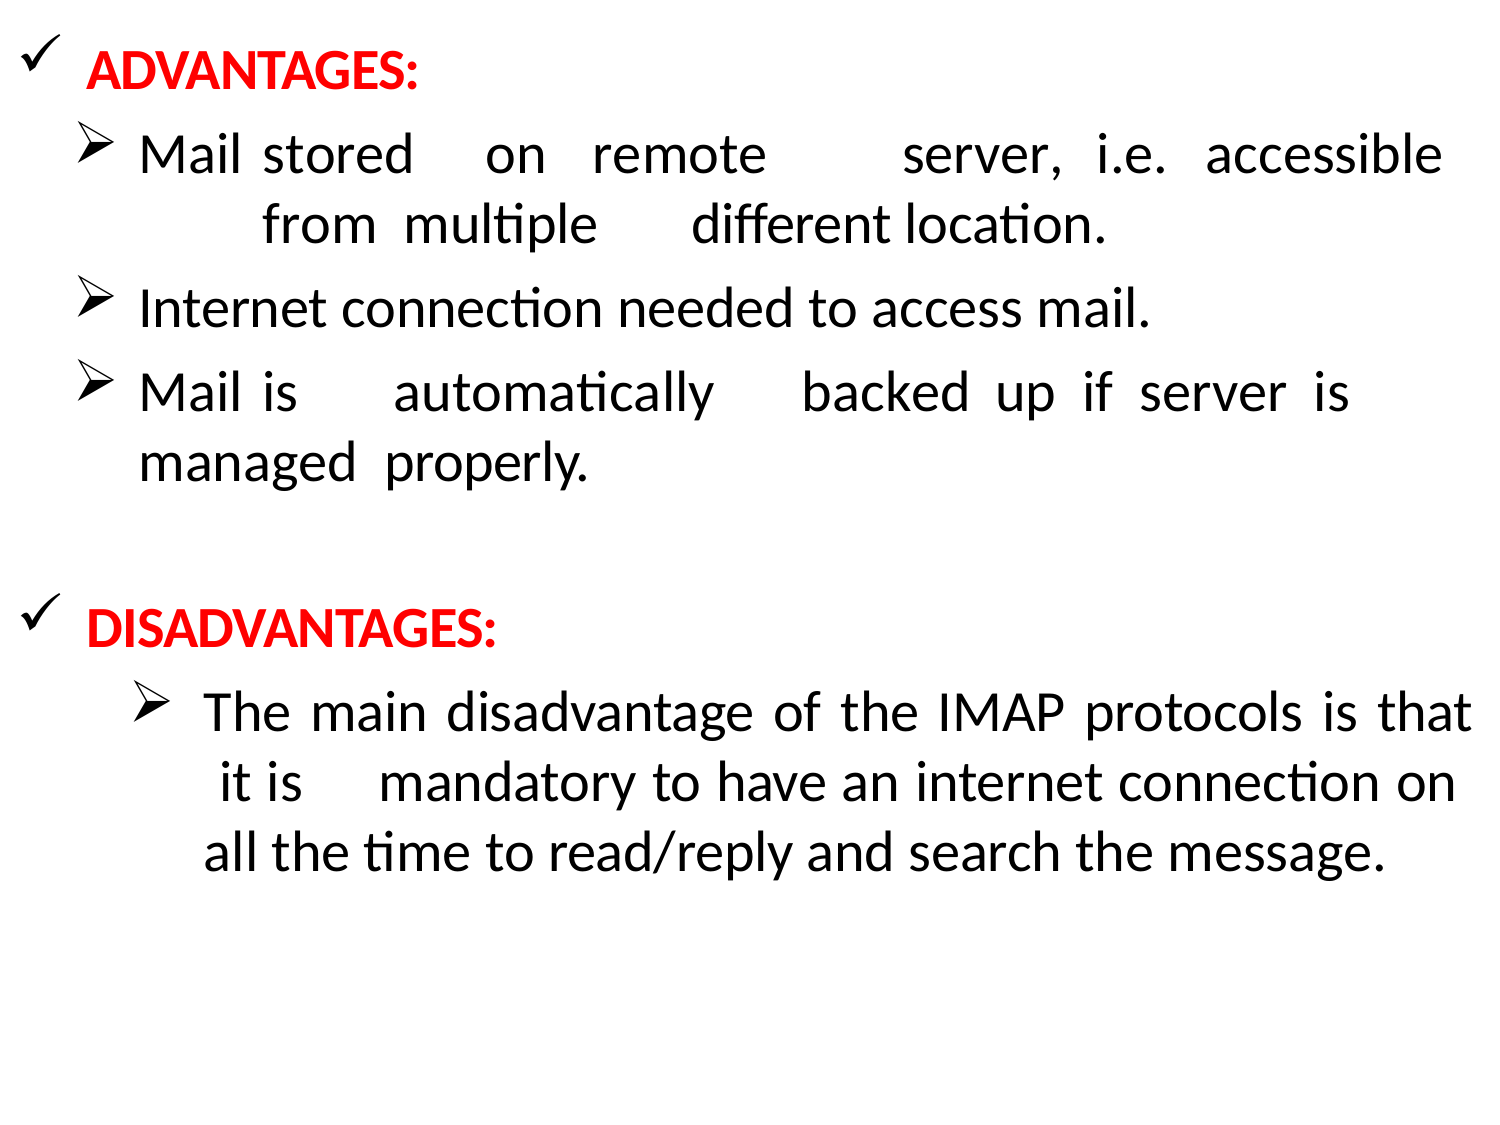

ADVANTAGES:
Mail	stored	on	remote	server,	i.e.	accessible	from  multiple	different location.
Internet connection needed to access mail.
Mail	is	automatically	backed	up	if	server	is	managed  properly.

DISADVANTAGES:
The main disadvantage of the IMAP protocols is that  it is     mandatory to have an internet connection on  all the time to read/reply and search the message.